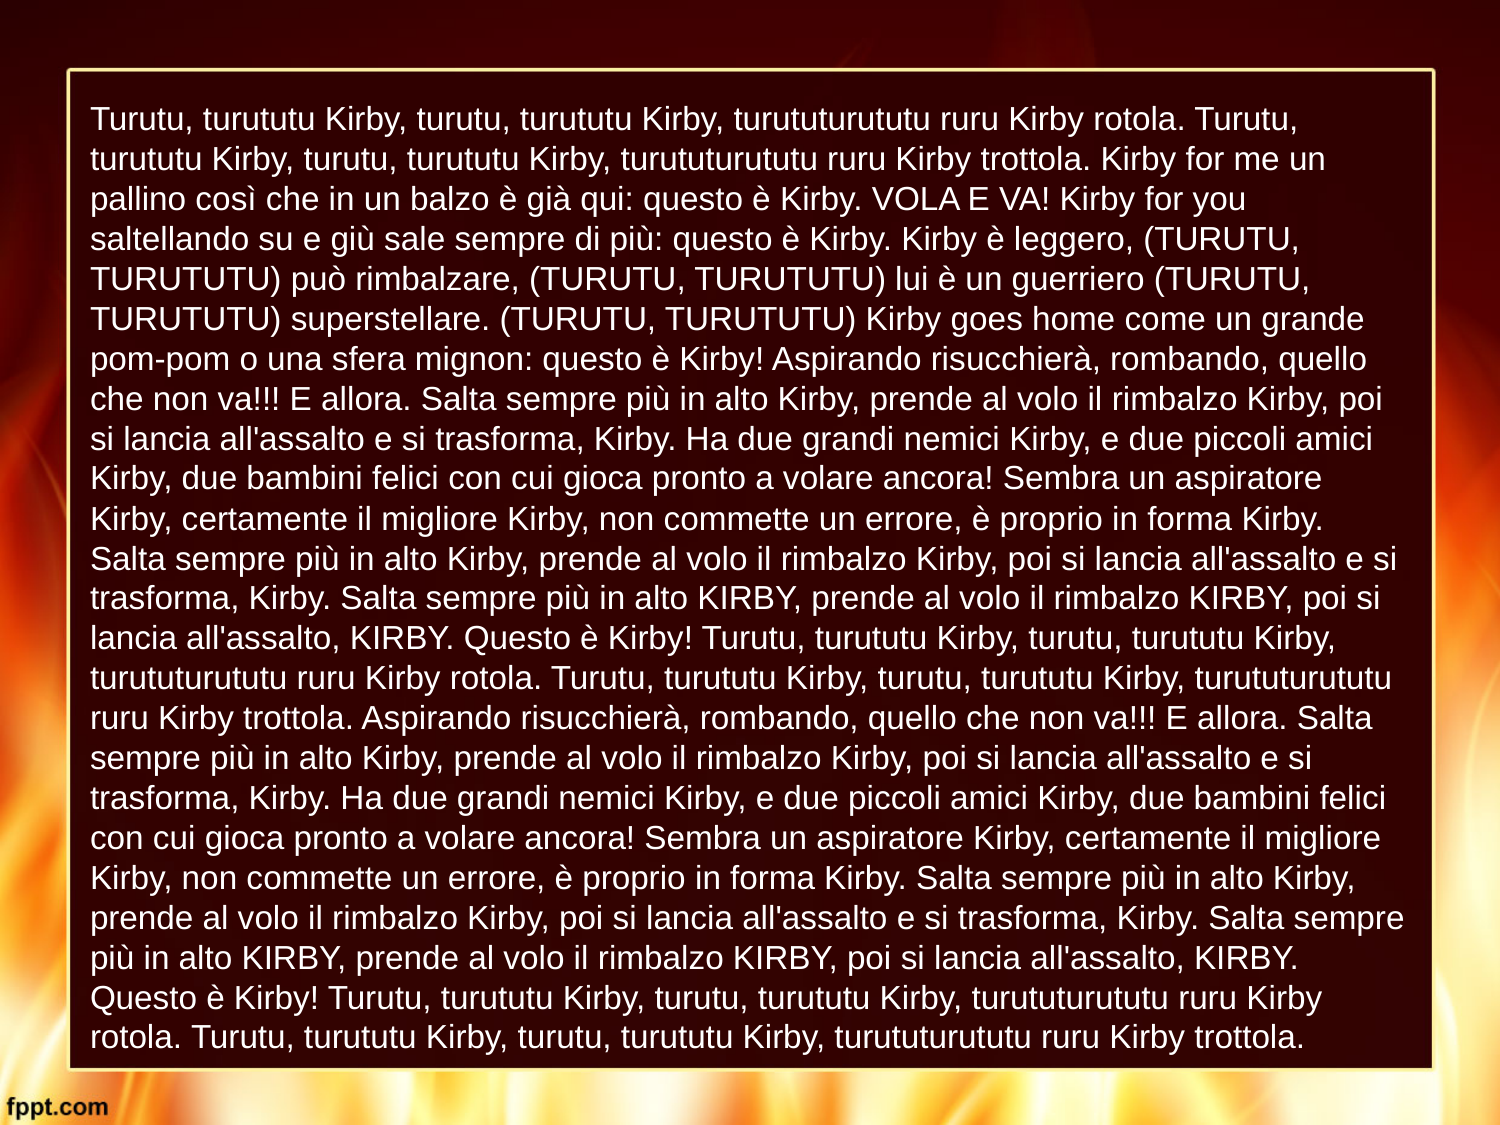

Turutu, turututu Kirby, turutu, turututu Kirby, turututurututu ruru Kirby rotola. Turutu, turututu Kirby, turutu, turututu Kirby, turututurututu ruru Kirby trottola. Kirby for me un pallino così che in un balzo è già qui: questo è Kirby. VOLA E VA! Kirby for you saltellando su e giù sale sempre di più: questo è Kirby. Kirby è leggero, (TURUTU, TURUTUTU) può rimbalzare, (TURUTU, TURUTUTU) lui è un guerriero (TURUTU, TURUTUTU) superstellare. (TURUTU, TURUTUTU) Kirby goes home come un grande pom-pom o una sfera mignon: questo è Kirby! Aspirando risucchierà, rombando, quello che non va!!! E allora. Salta sempre più in alto Kirby, prende al volo il rimbalzo Kirby, poi si lancia all'assalto e si trasforma, Kirby. Ha due grandi nemici Kirby, e due piccoli amici Kirby, due bambini felici con cui gioca pronto a volare ancora! Sembra un aspiratore Kirby, certamente il migliore Kirby, non commette un errore, è proprio in forma Kirby. Salta sempre più in alto Kirby, prende al volo il rimbalzo Kirby, poi si lancia all'assalto e si trasforma, Kirby. Salta sempre più in alto KIRBY, prende al volo il rimbalzo KIRBY, poi si lancia all'assalto, KIRBY. Questo è Kirby! Turutu, turututu Kirby, turutu, turututu Kirby, turututurututu ruru Kirby rotola. Turutu, turututu Kirby, turutu, turututu Kirby, turututurututu ruru Kirby trottola. Aspirando risucchierà, rombando, quello che non va!!! E allora. Salta sempre più in alto Kirby, prende al volo il rimbalzo Kirby, poi si lancia all'assalto e si trasforma, Kirby. Ha due grandi nemici Kirby, e due piccoli amici Kirby, due bambini felici con cui gioca pronto a volare ancora! Sembra un aspiratore Kirby, certamente il migliore Kirby, non commette un errore, è proprio in forma Kirby. Salta sempre più in alto Kirby, prende al volo il rimbalzo Kirby, poi si lancia all'assalto e si trasforma, Kirby. Salta sempre più in alto KIRBY, prende al volo il rimbalzo KIRBY, poi si lancia all'assalto, KIRBY. Questo è Kirby! Turutu, turututu Kirby, turutu, turututu Kirby, turututurututu ruru Kirby rotola. Turutu, turututu Kirby, turutu, turututu Kirby, turututurututu ruru Kirby trottola.